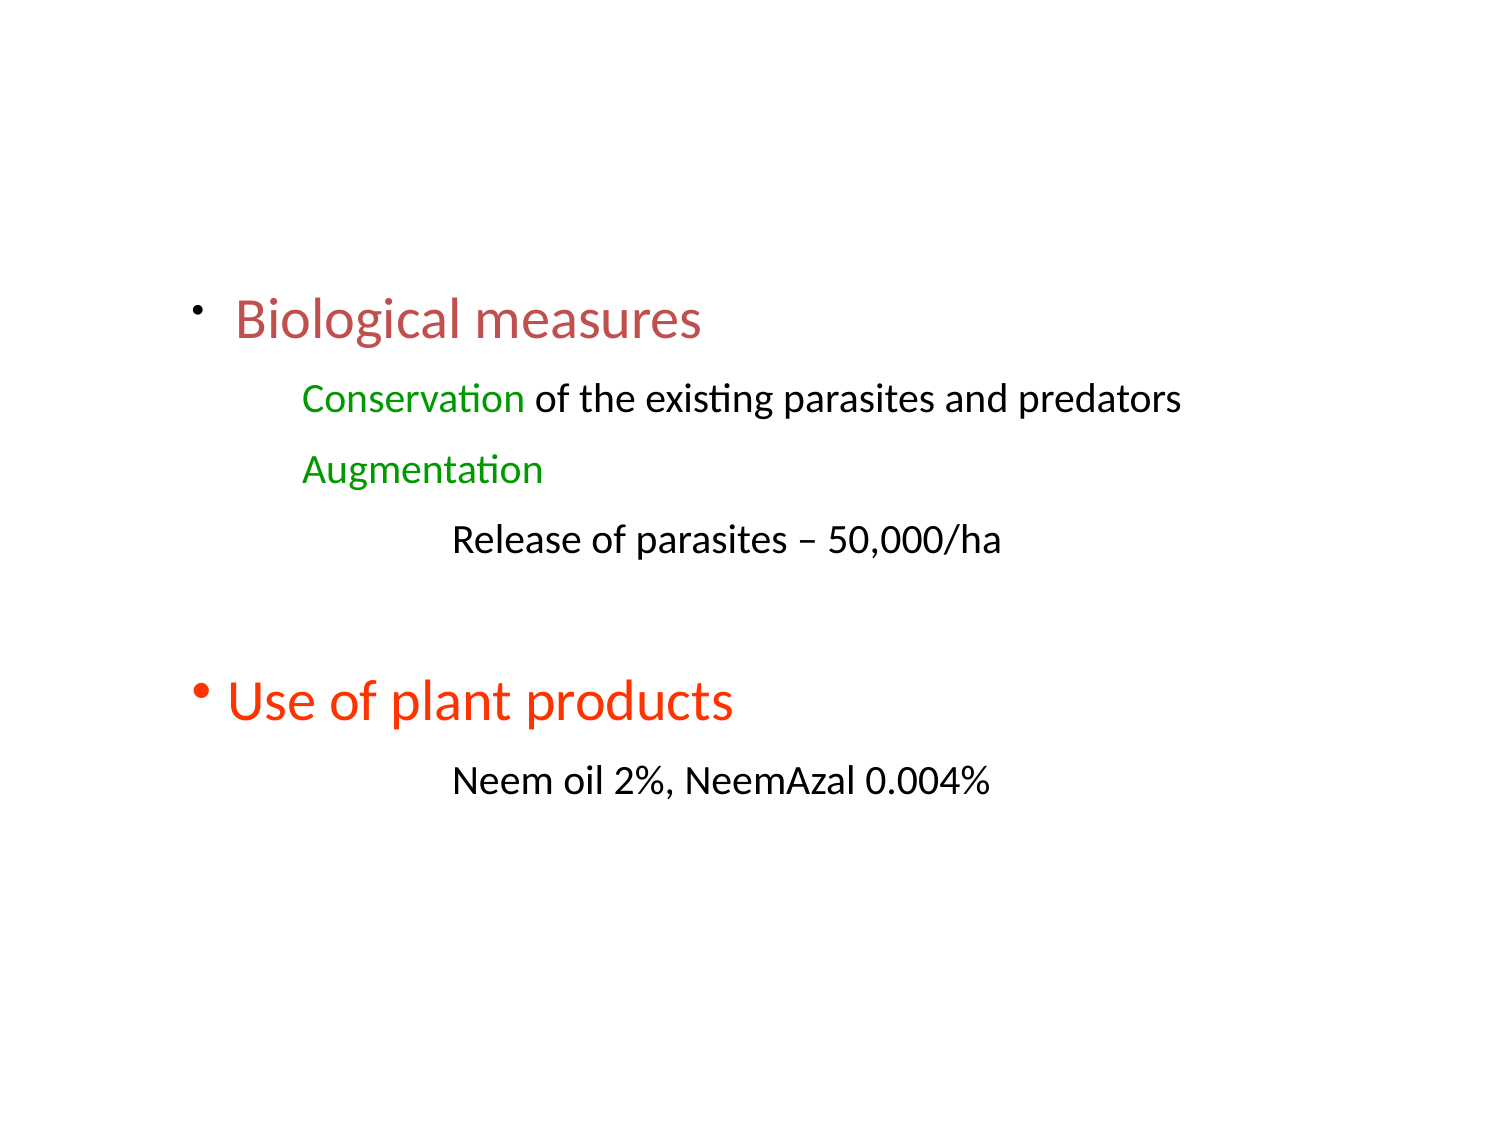

Biological measures
	Conservation of the existing parasites and predators
	Augmentation
		Release of parasites – 50,000/ha

Use of plant products
Neem oil 2%, NeemAzal 0.004%